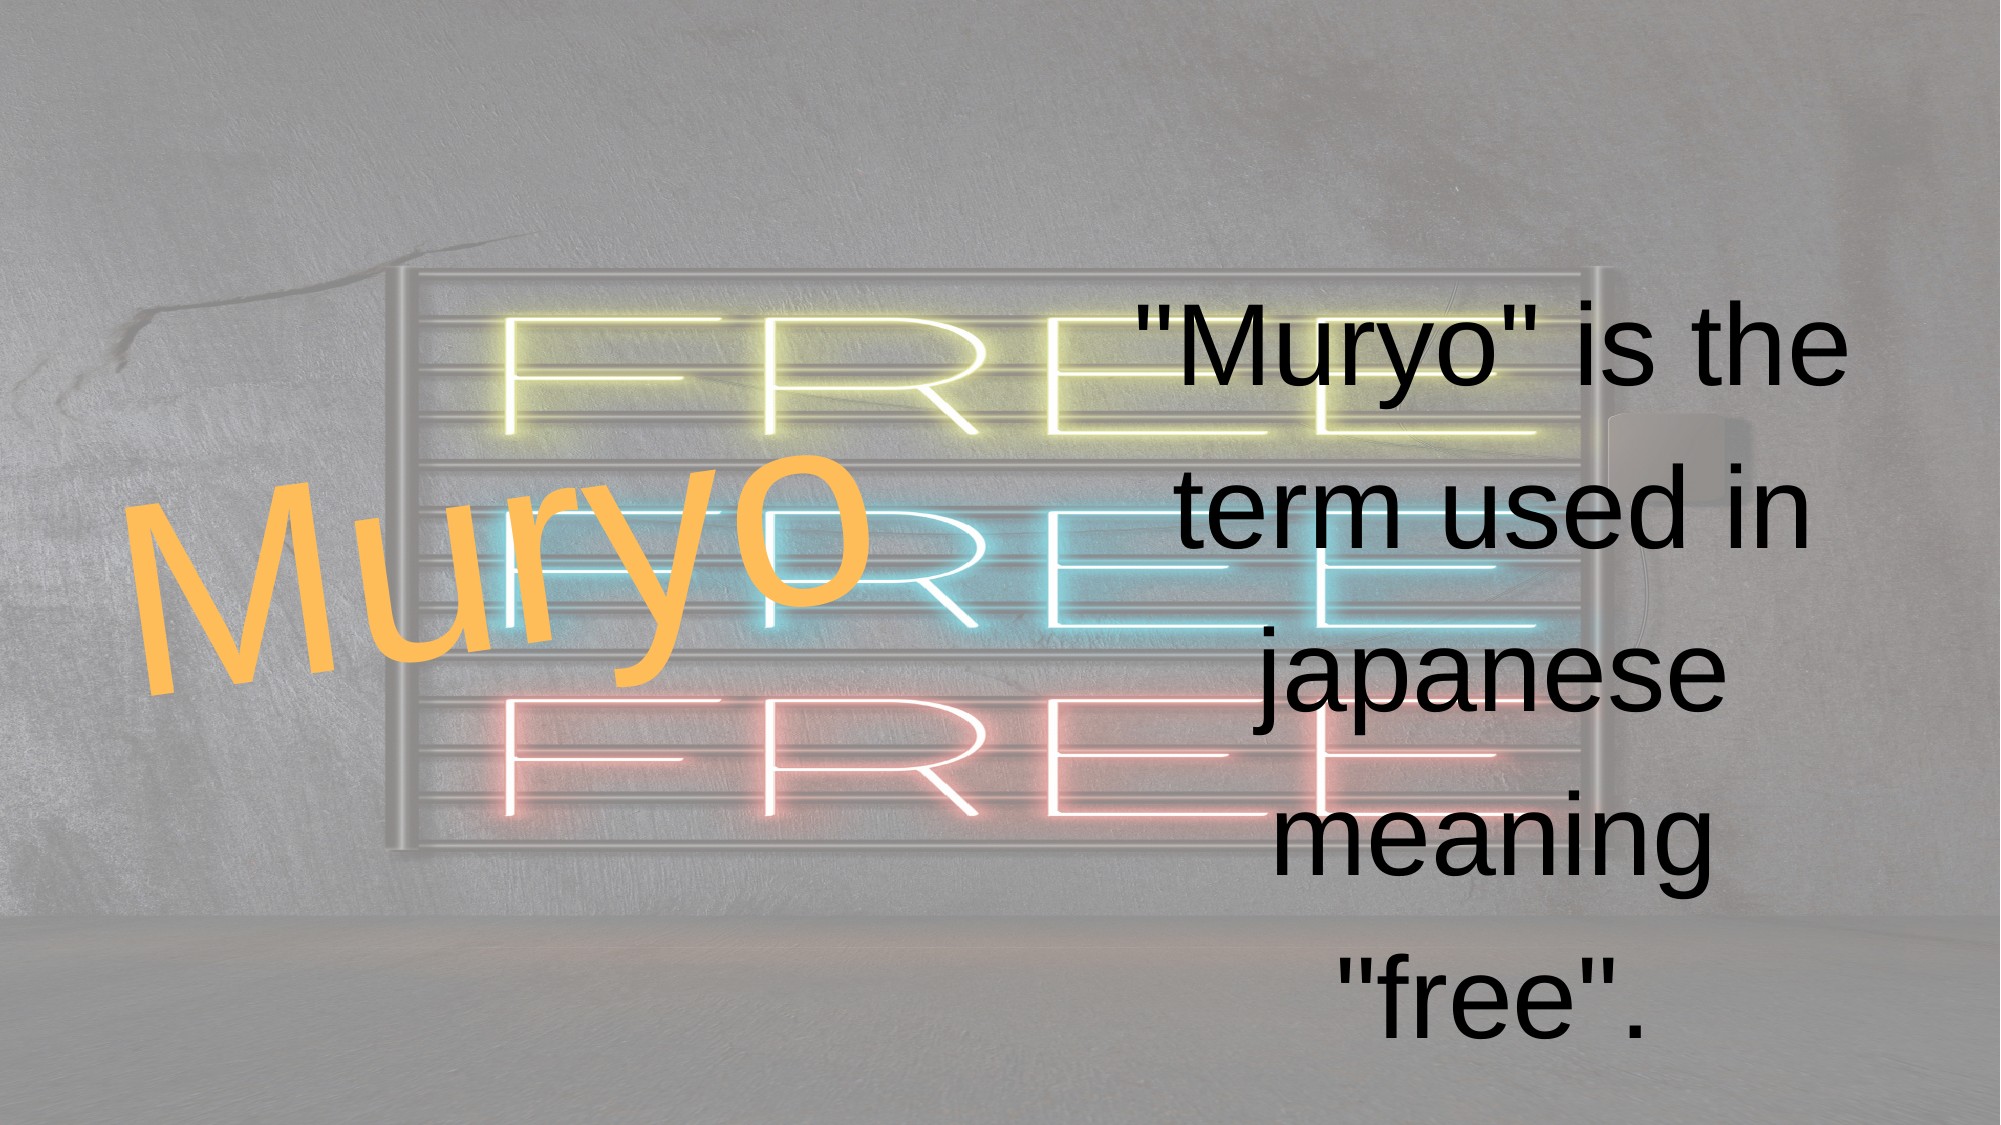

"Muryo" is the term used in japanese meaning "free".
Muryo